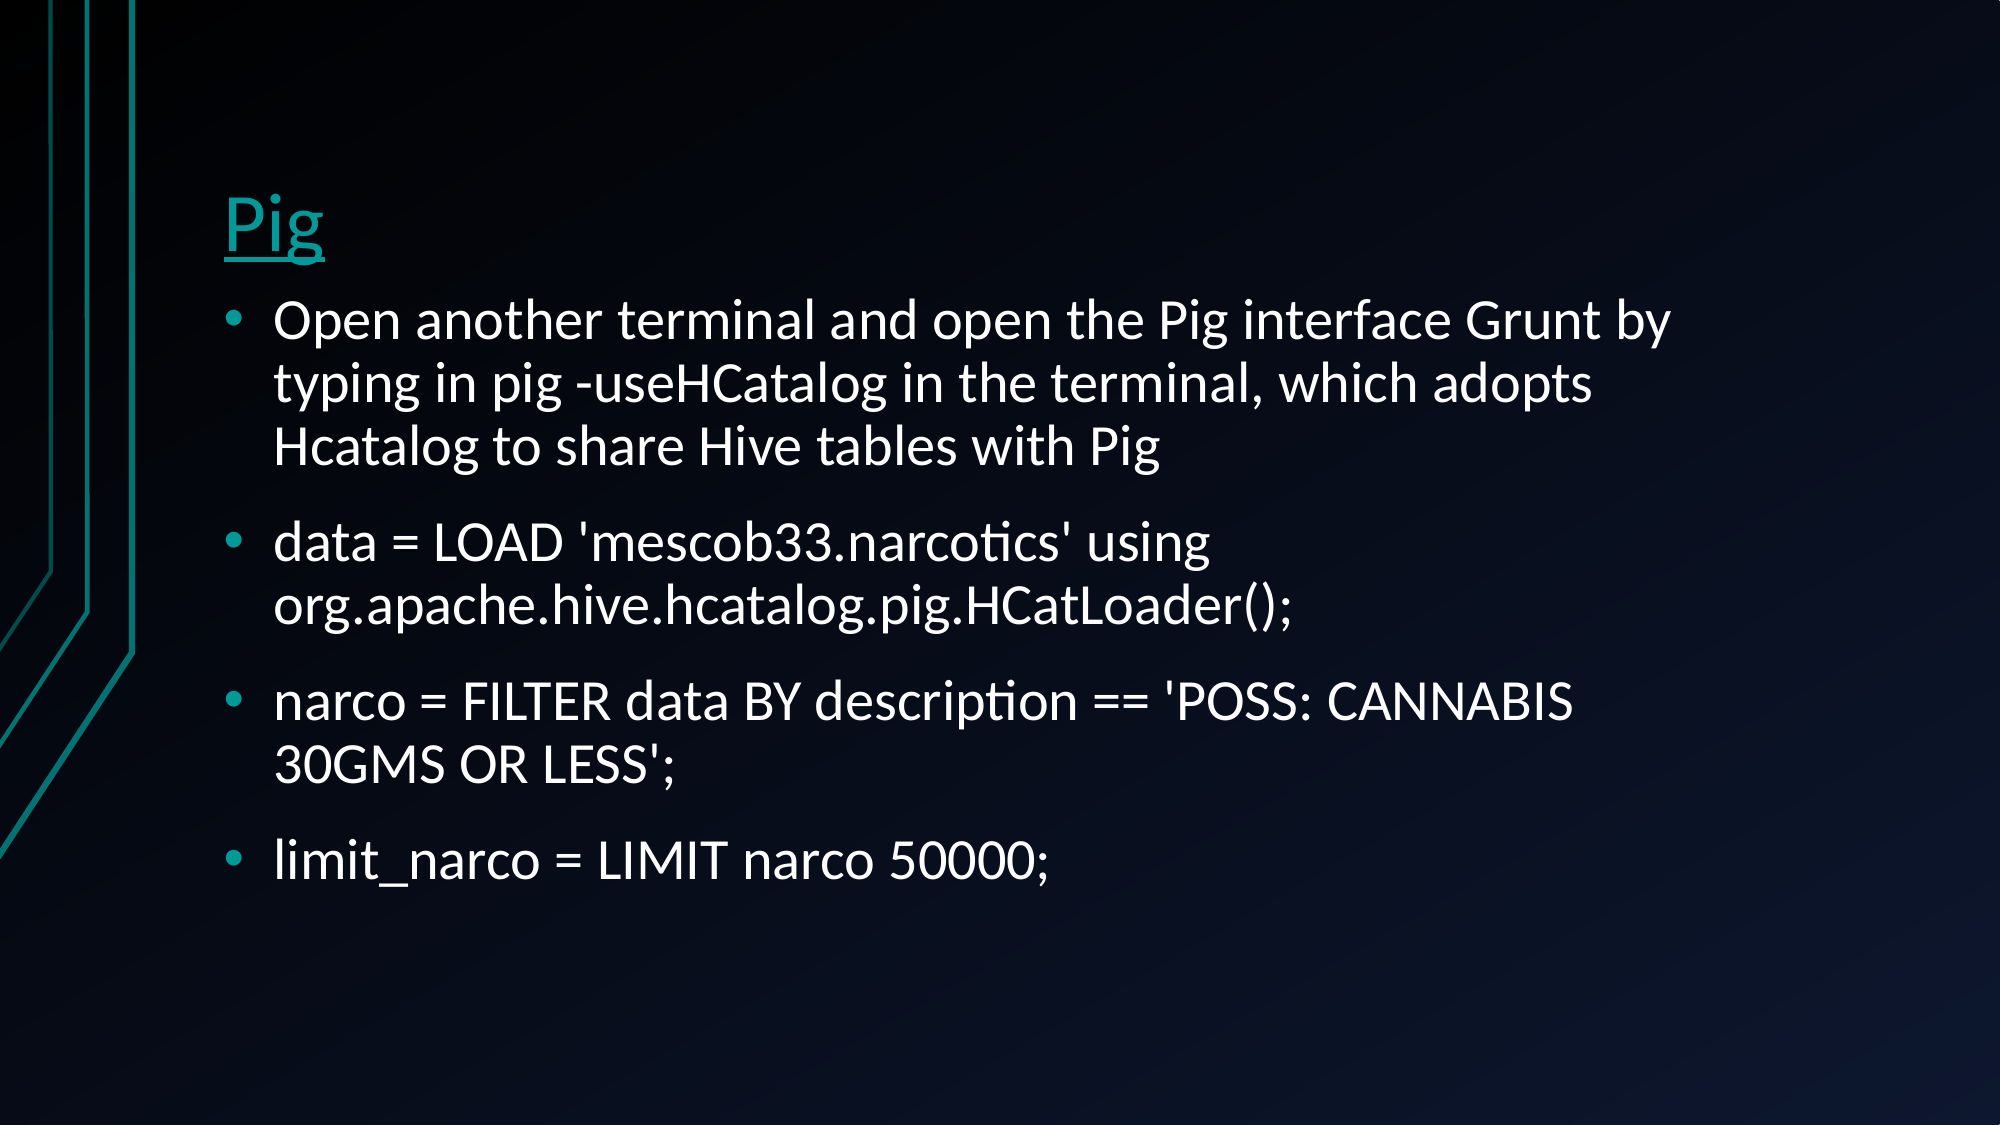

# Pig
Open another terminal and open the Pig interface Grunt by typing in pig -useHCatalog in the terminal, which adopts Hcatalog to share Hive tables with Pig
data = LOAD 'mescob33.narcotics' using org.apache.hive.hcatalog.pig.HCatLoader();
narco = FILTER data BY description == 'POSS: CANNABIS 30GMS OR LESS';
limit_narco = LIMIT narco 50000;